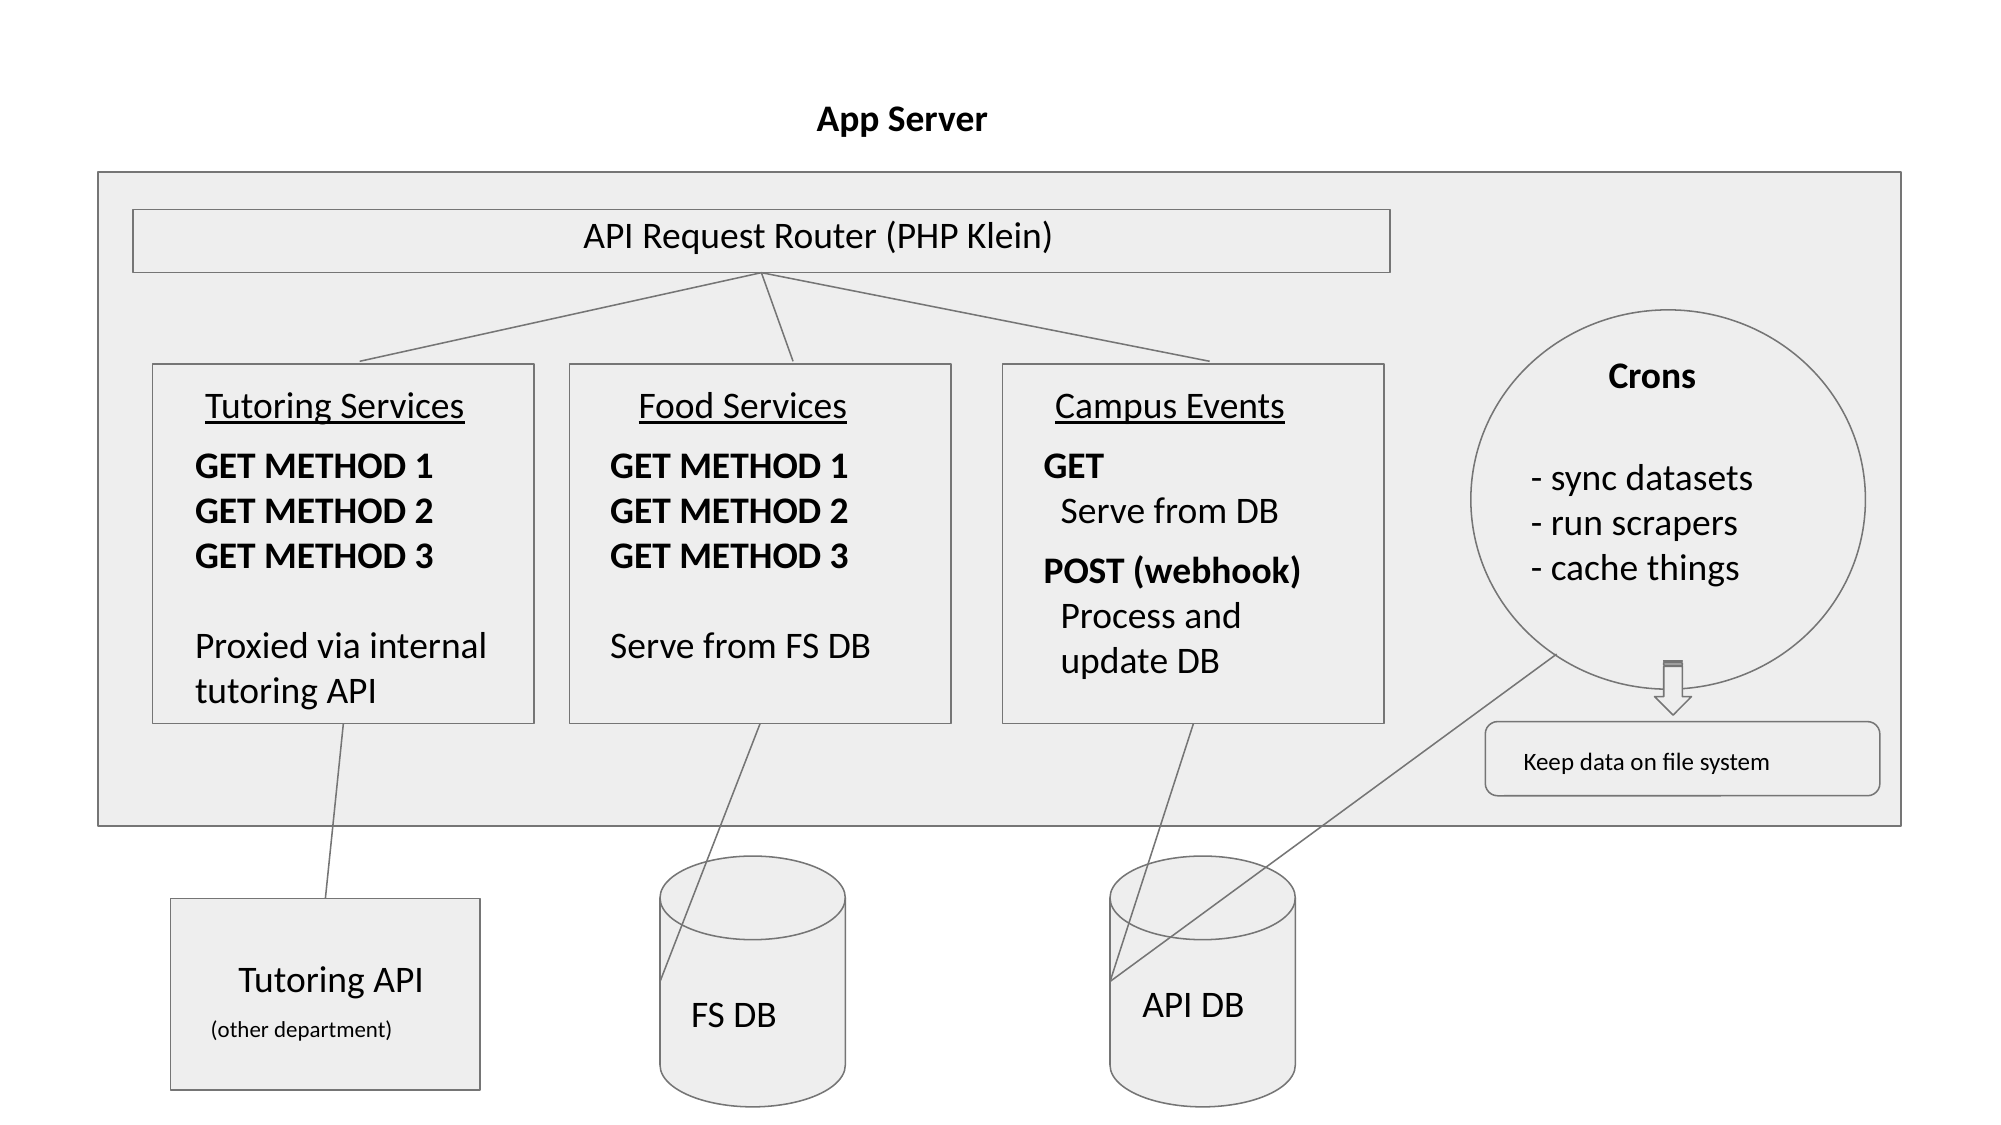

App Server

API Request Router (PHP Klein)

Crons
Tutoring Services
Food Services
Campus Events

GET METHOD 1
GET METHOD 2
GET METHOD 3

Proxied via internal tutoring API

GET METHOD 1
GET METHOD 2
GET METHOD 3

Serve from FS DB

GET
  Serve from DB

POST (webhook)
  Process and
  update DB
- sync datasets
- run scrapers
- cache things

Keep data on file system

Tutoring API
 (other department)
API DB
FS DB